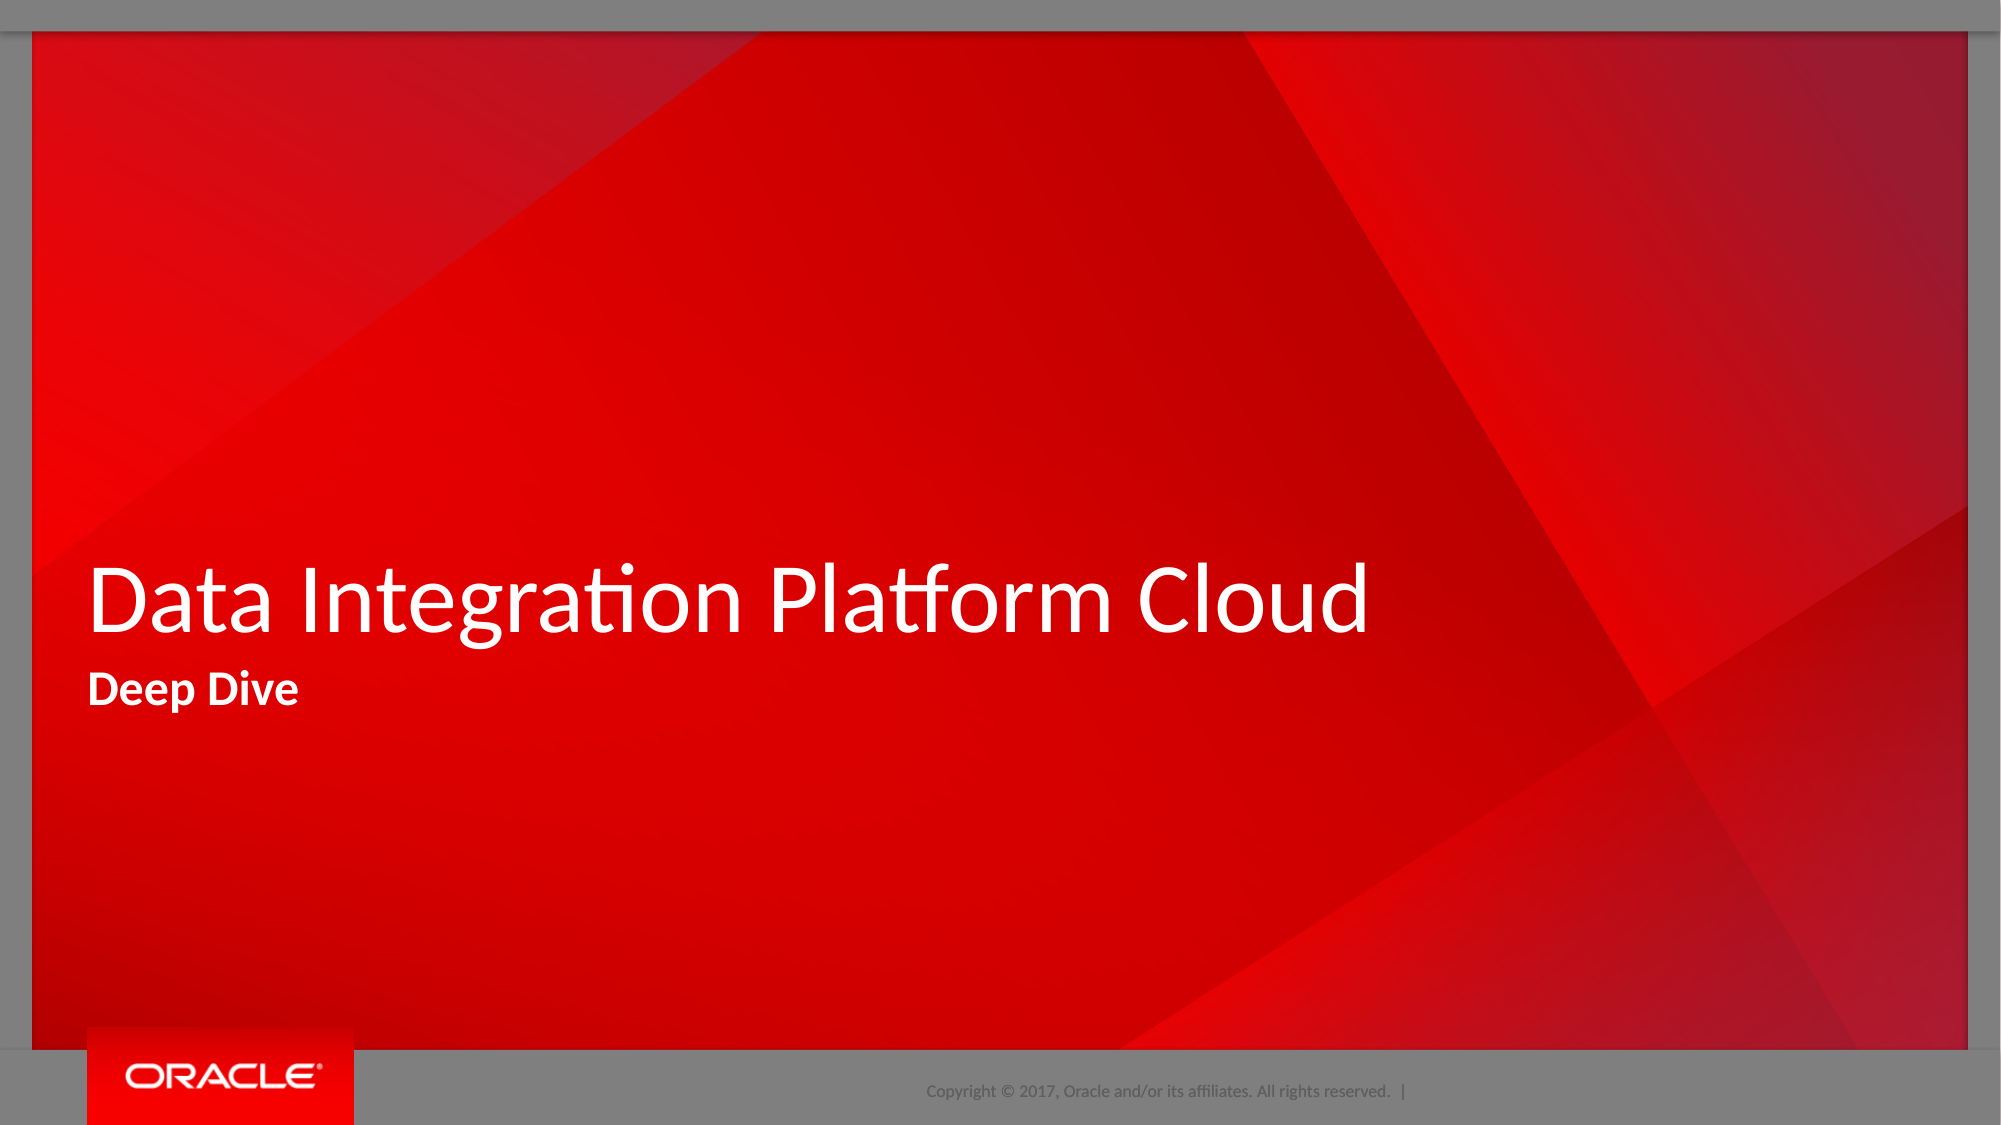

# Data Integration Platform Cloud
Deep Dive